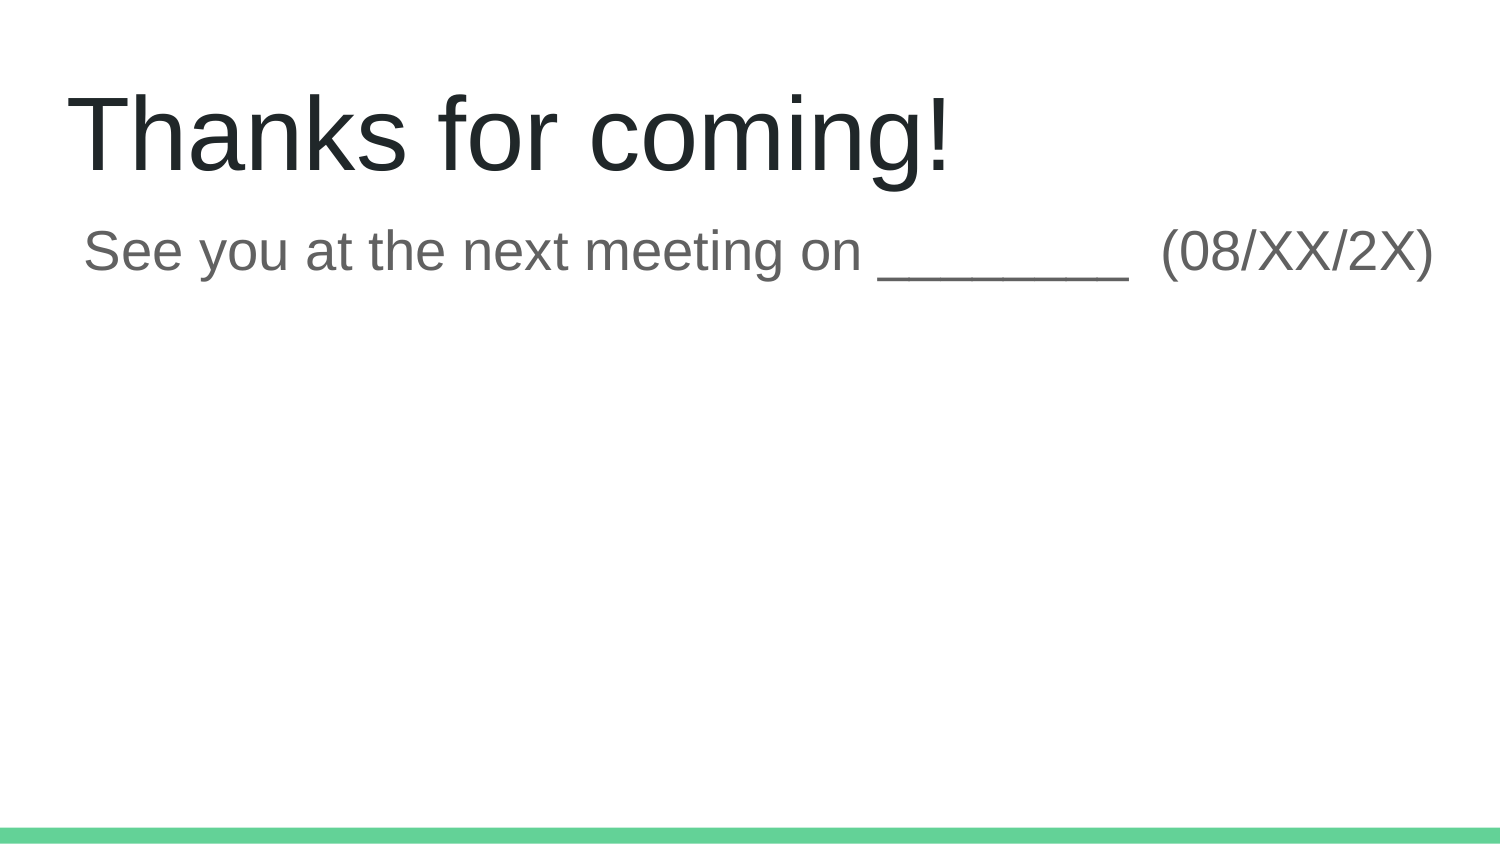

# Thanks for coming!
See you at the next meeting on ________  (08/XX/2X)